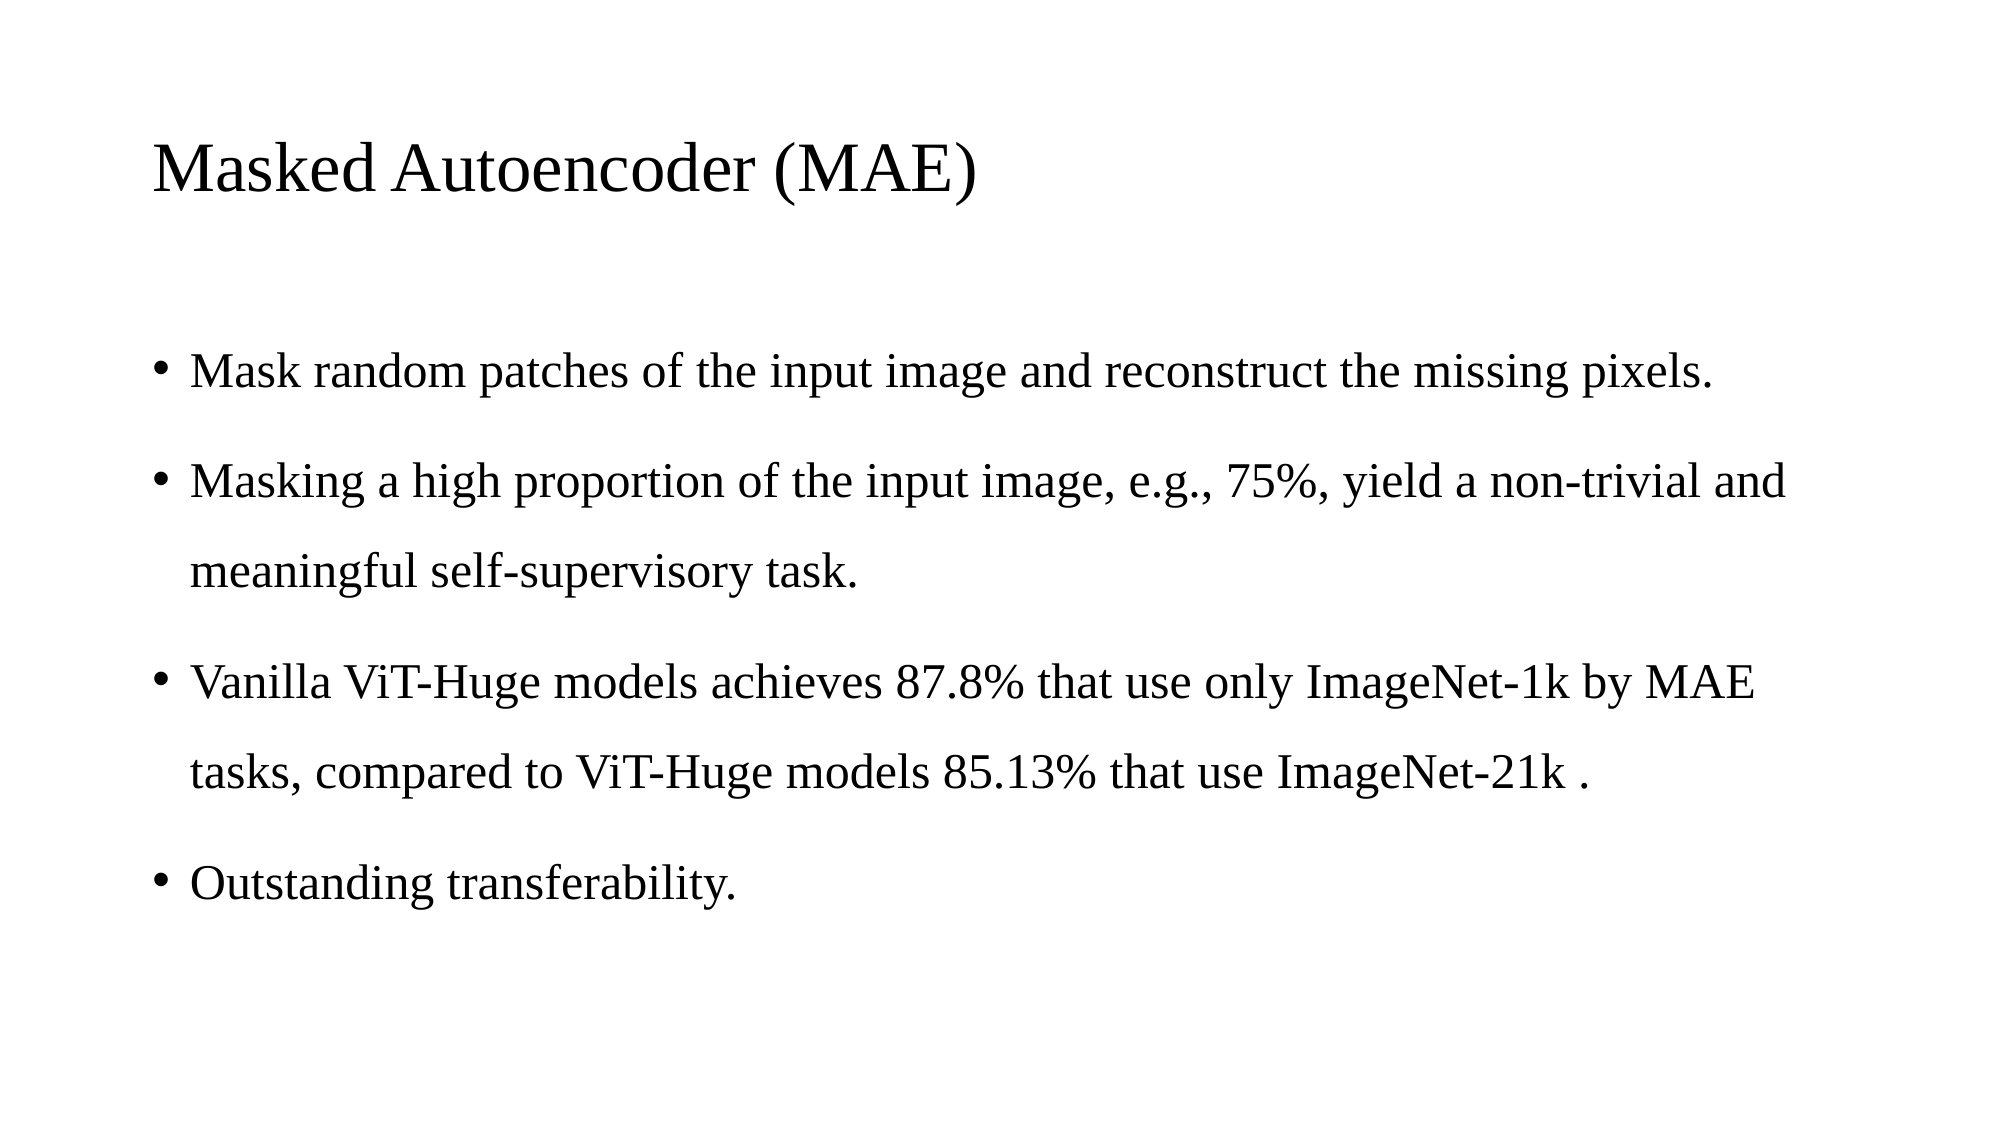

# Masked Autoencoder (MAE)
Mask random patches of the input image and reconstruct the missing pixels.
Masking a high proportion of the input image, e.g., 75%, yield a non-trivial and meaningful self-supervisory task.
Vanilla ViT-Huge models achieves 87.8% that use only ImageNet-1k by MAE tasks, compared to ViT-Huge models 85.13% that use ImageNet-21k .
Outstanding transferability.